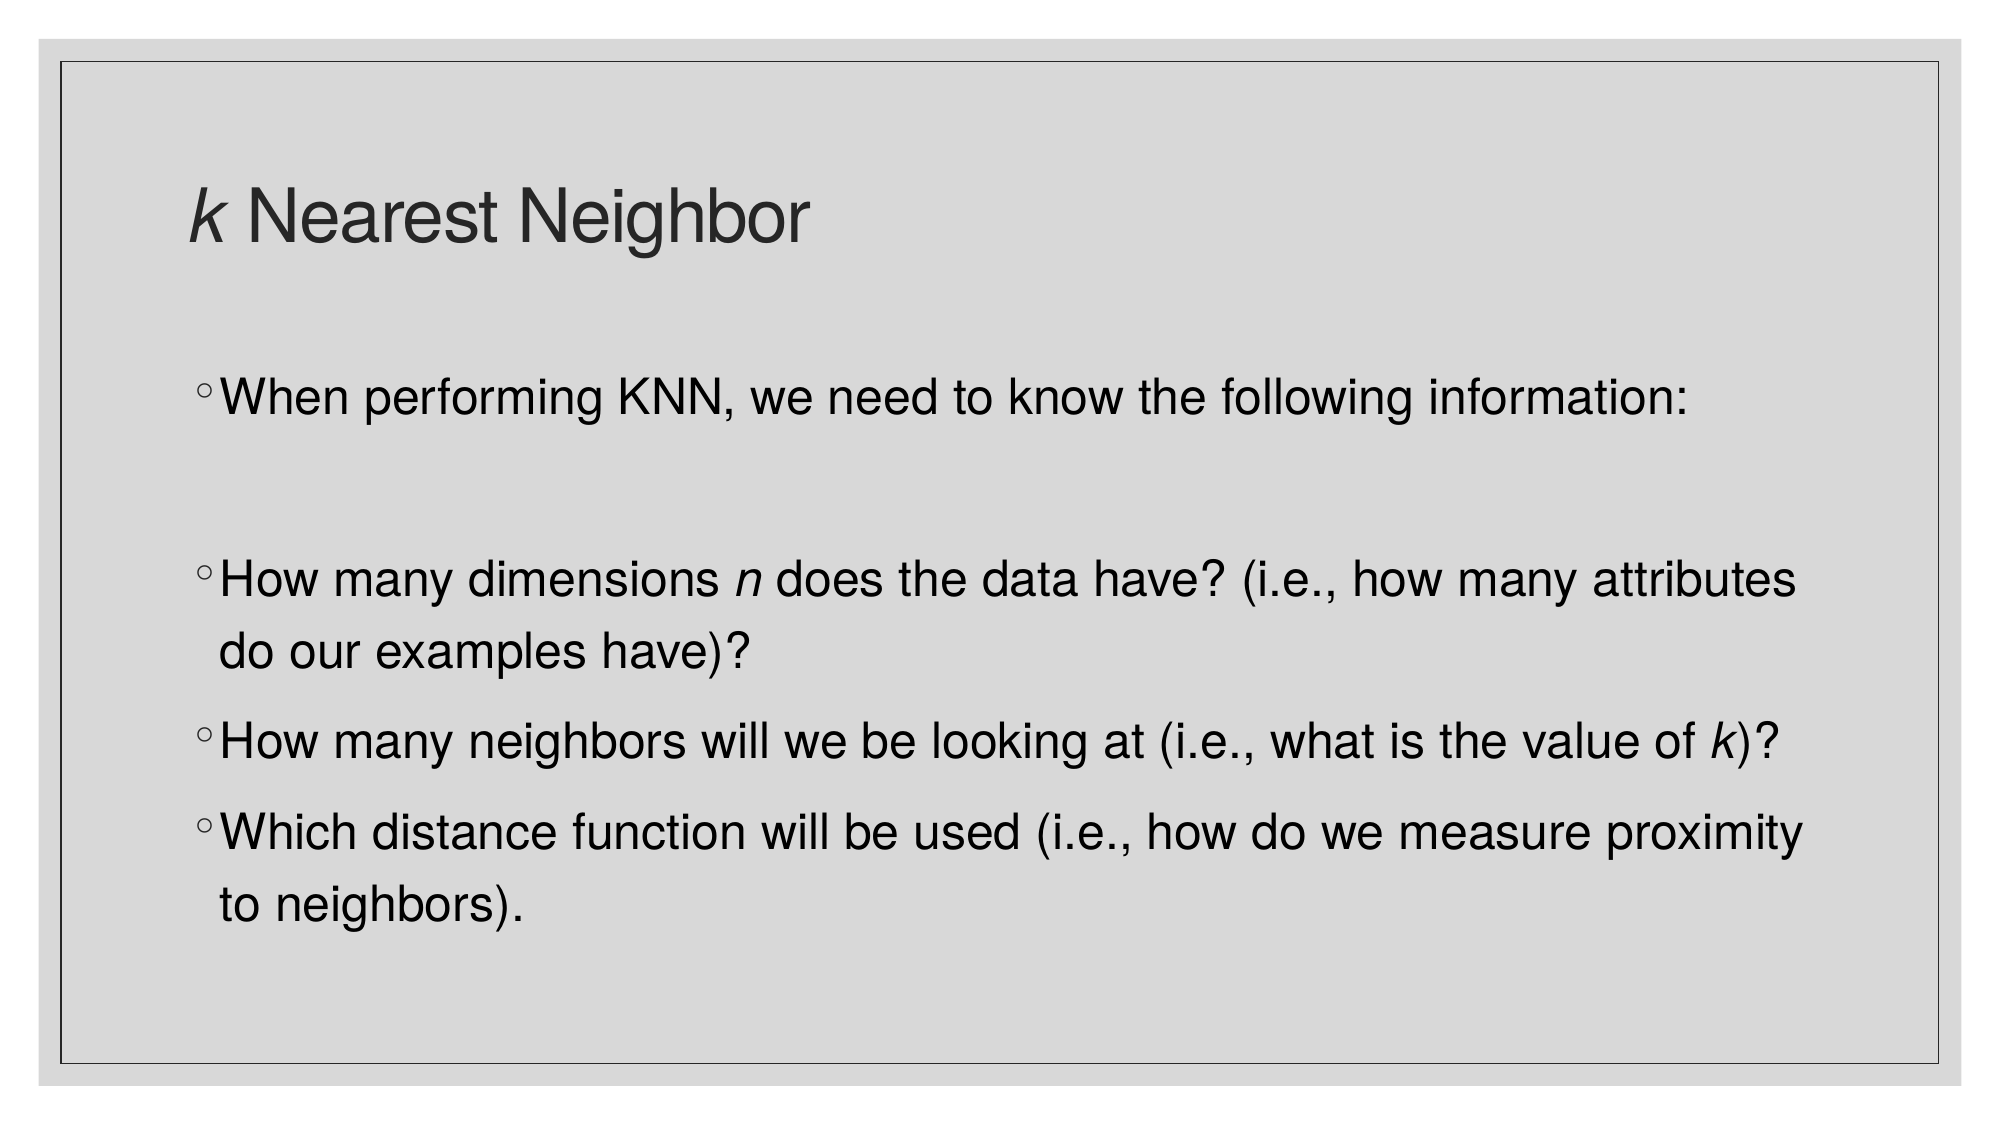

# k Nearest Neighbor
When performing KNN, we need to know the following information:

How many dimensions n does the data have? (i.e., how many attributes do our examples have)?
How many neighbors will we be looking at (i.e., what is the value of k)?
Which distance function will be used (i.e., how do we measure proximity to neighbors).